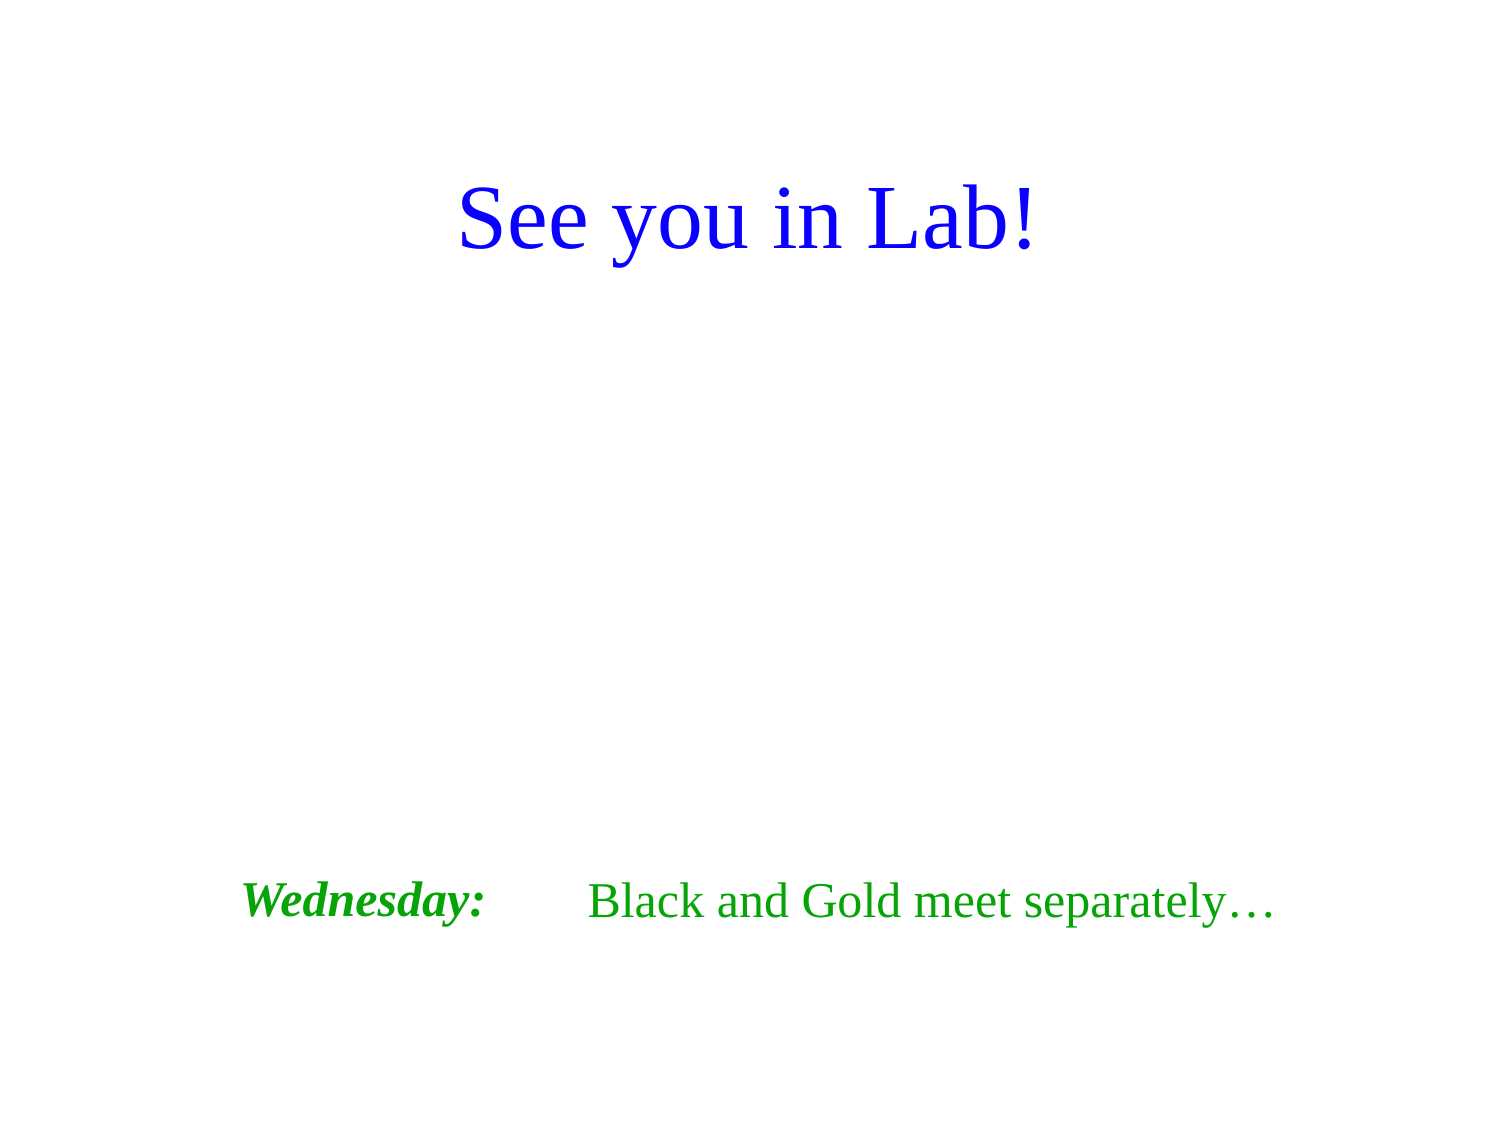

See you in Lab!
Wednesday:
Black and Gold meet separately…